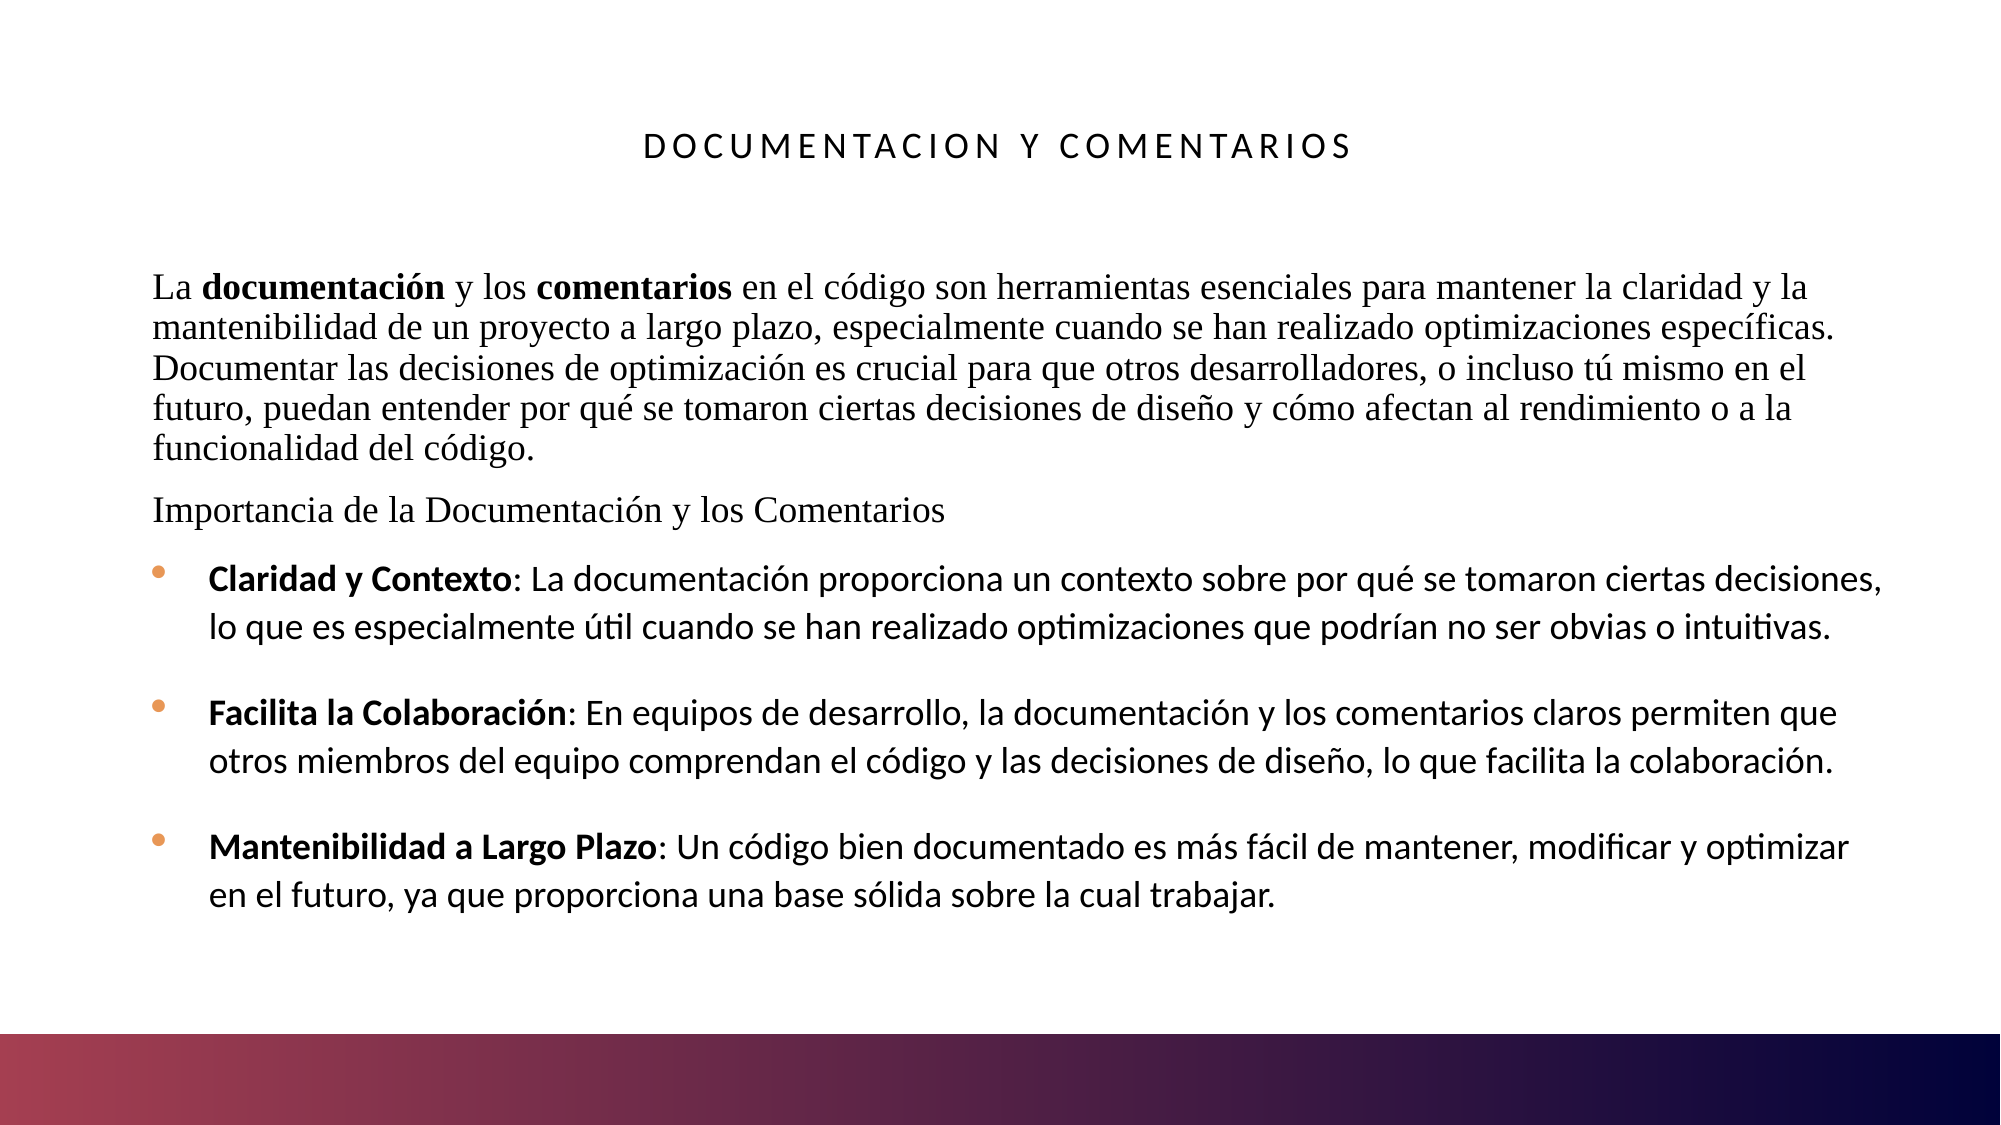

# Documentacion y comentarios
La documentación y los comentarios en el código son herramientas esenciales para mantener la claridad y la mantenibilidad de un proyecto a largo plazo, especialmente cuando se han realizado optimizaciones específicas. Documentar las decisiones de optimización es crucial para que otros desarrolladores, o incluso tú mismo en el futuro, puedan entender por qué se tomaron ciertas decisiones de diseño y cómo afectan al rendimiento o a la funcionalidad del código.
Importancia de la Documentación y los Comentarios
Claridad y Contexto: La documentación proporciona un contexto sobre por qué se tomaron ciertas decisiones, lo que es especialmente útil cuando se han realizado optimizaciones que podrían no ser obvias o intuitivas.
Facilita la Colaboración: En equipos de desarrollo, la documentación y los comentarios claros permiten que otros miembros del equipo comprendan el código y las decisiones de diseño, lo que facilita la colaboración.
Mantenibilidad a Largo Plazo: Un código bien documentado es más fácil de mantener, modificar y optimizar en el futuro, ya que proporciona una base sólida sobre la cual trabajar.